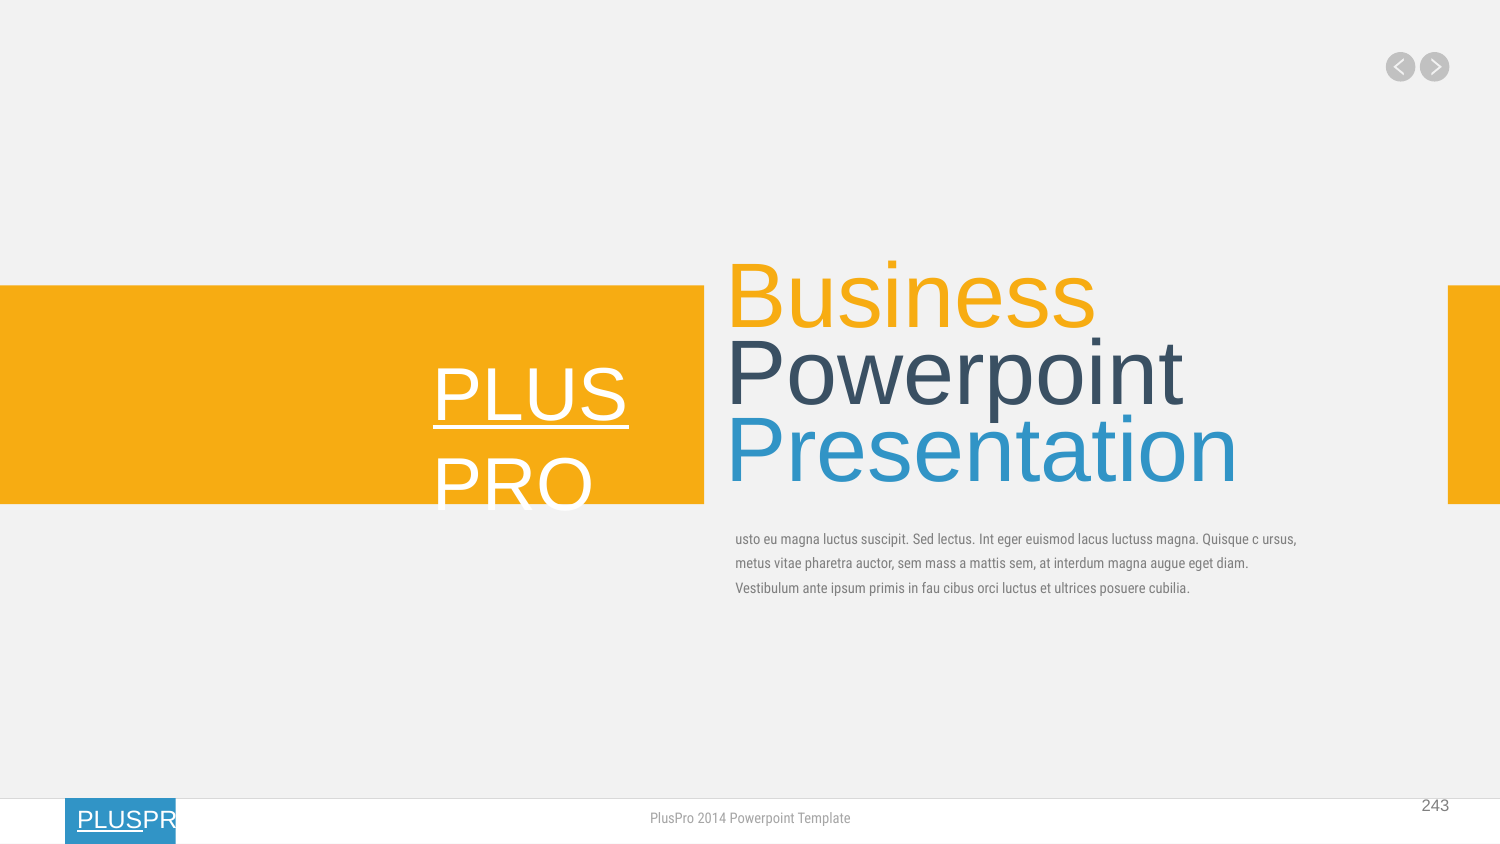

Business
Powerpoint
Presentation

PLUSPRO

usto eu magna luctus suscipit. Sed lectus. Int eger euismod lacus luctuss magna. Quisque c ursus, metus vitae pharetra auctor, sem mass a mattis sem, at interdum magna augue eget diam. Vestibulum ante ipsum primis in fau cibus orci luctus et ultrices posuere cubilia.
243